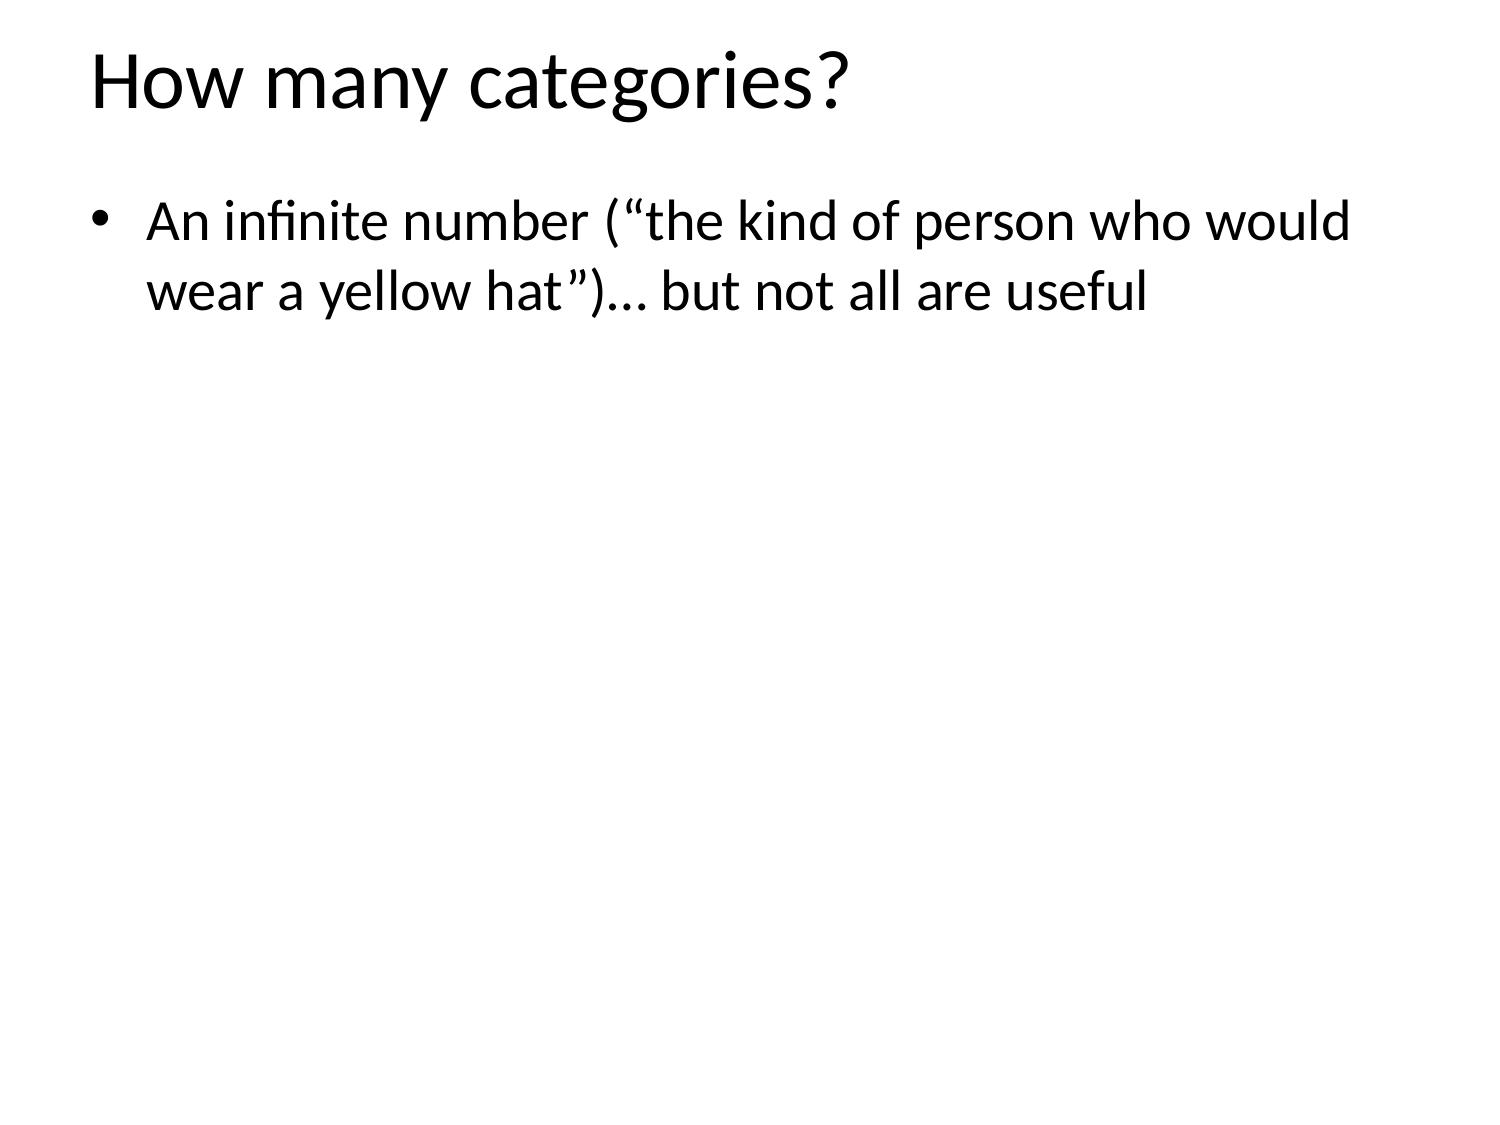

# How many categories?
An infinite number (“the kind of person who would wear a yellow hat”)… but not all are useful